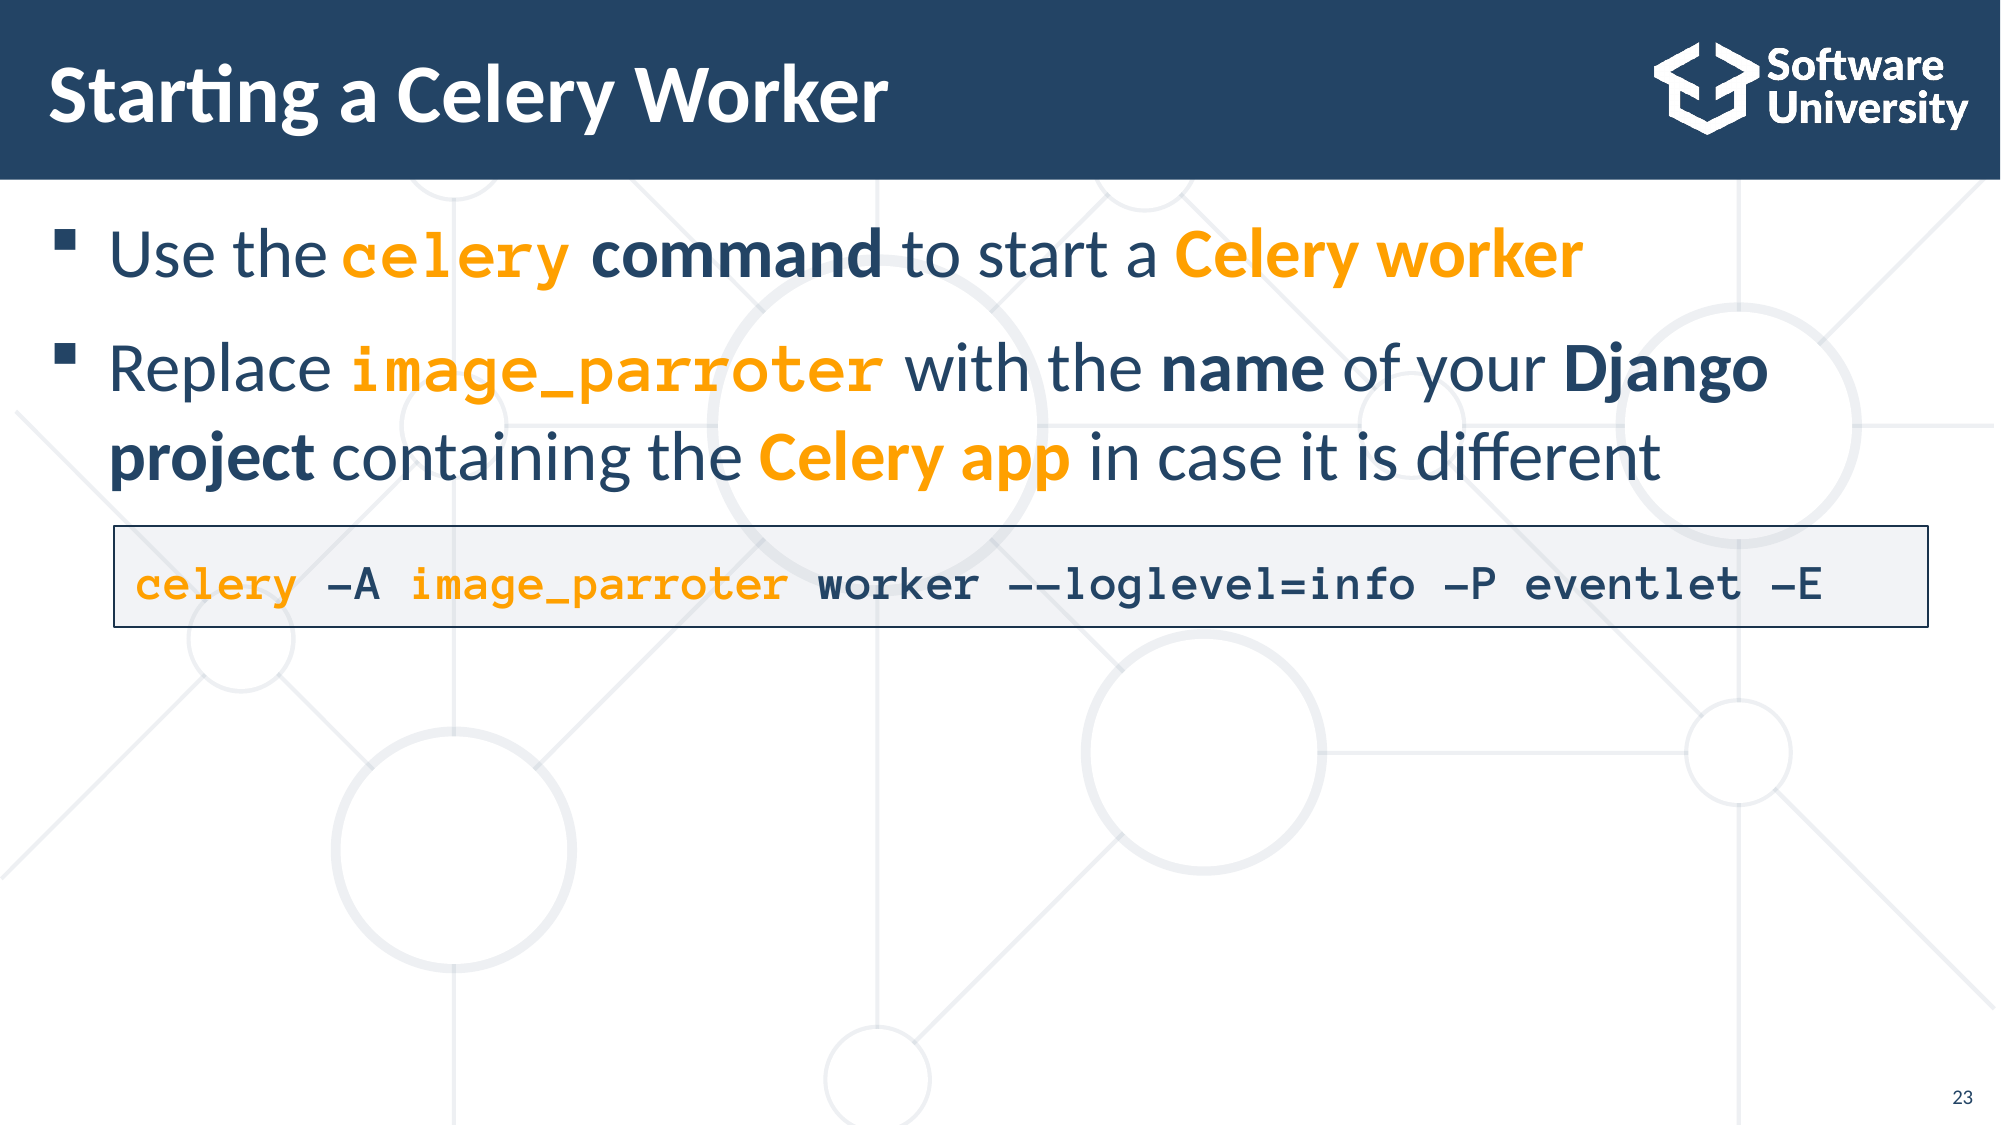

# Starting a Celery Worker
Use the celery command to start a Celery worker
Replace image_parroter with the name of your Django project containing the Celery app in case it is different
celery -A image_parroter worker --loglevel=info -P eventlet -E
23